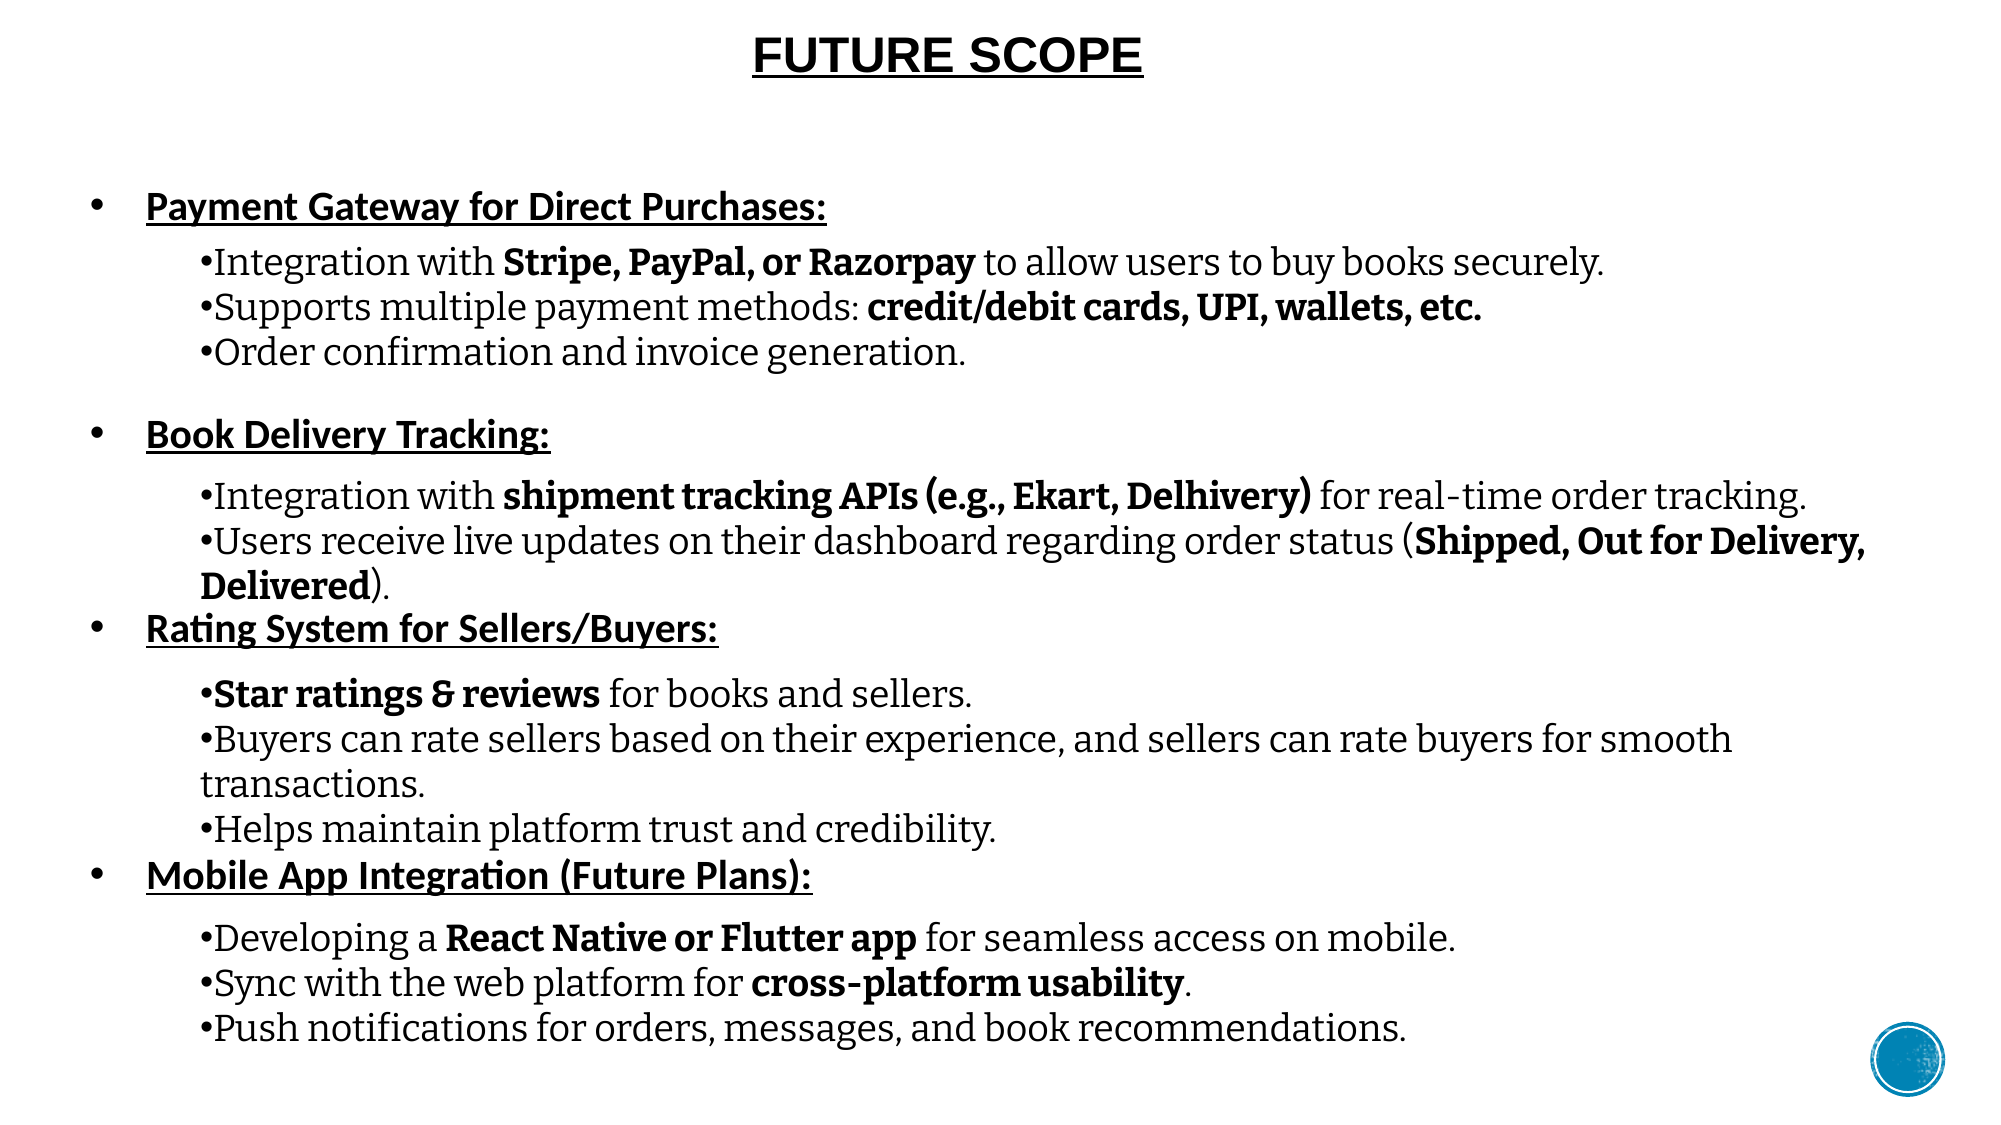

FUTURE SCOPE
Payment Gateway for Direct Purchases:
Integration with Stripe, PayPal, or Razorpay to allow users to buy books securely.
Supports multiple payment methods: credit/debit cards, UPI, wallets, etc.
Order confirmation and invoice generation.
Book Delivery Tracking:
Integration with shipment tracking APIs (e.g., Ekart, Delhivery) for real-time order tracking.
Users receive live updates on their dashboard regarding order status (Shipped, Out for Delivery, Delivered).
Rating System for Sellers/Buyers:
Star ratings & reviews for books and sellers.
Buyers can rate sellers based on their experience, and sellers can rate buyers for smooth transactions.
Helps maintain platform trust and credibility.
Mobile App Integration (Future Plans):
Developing a React Native or Flutter app for seamless access on mobile.
Sync with the web platform for cross-platform usability.
Push notifications for orders, messages, and book recommendations.